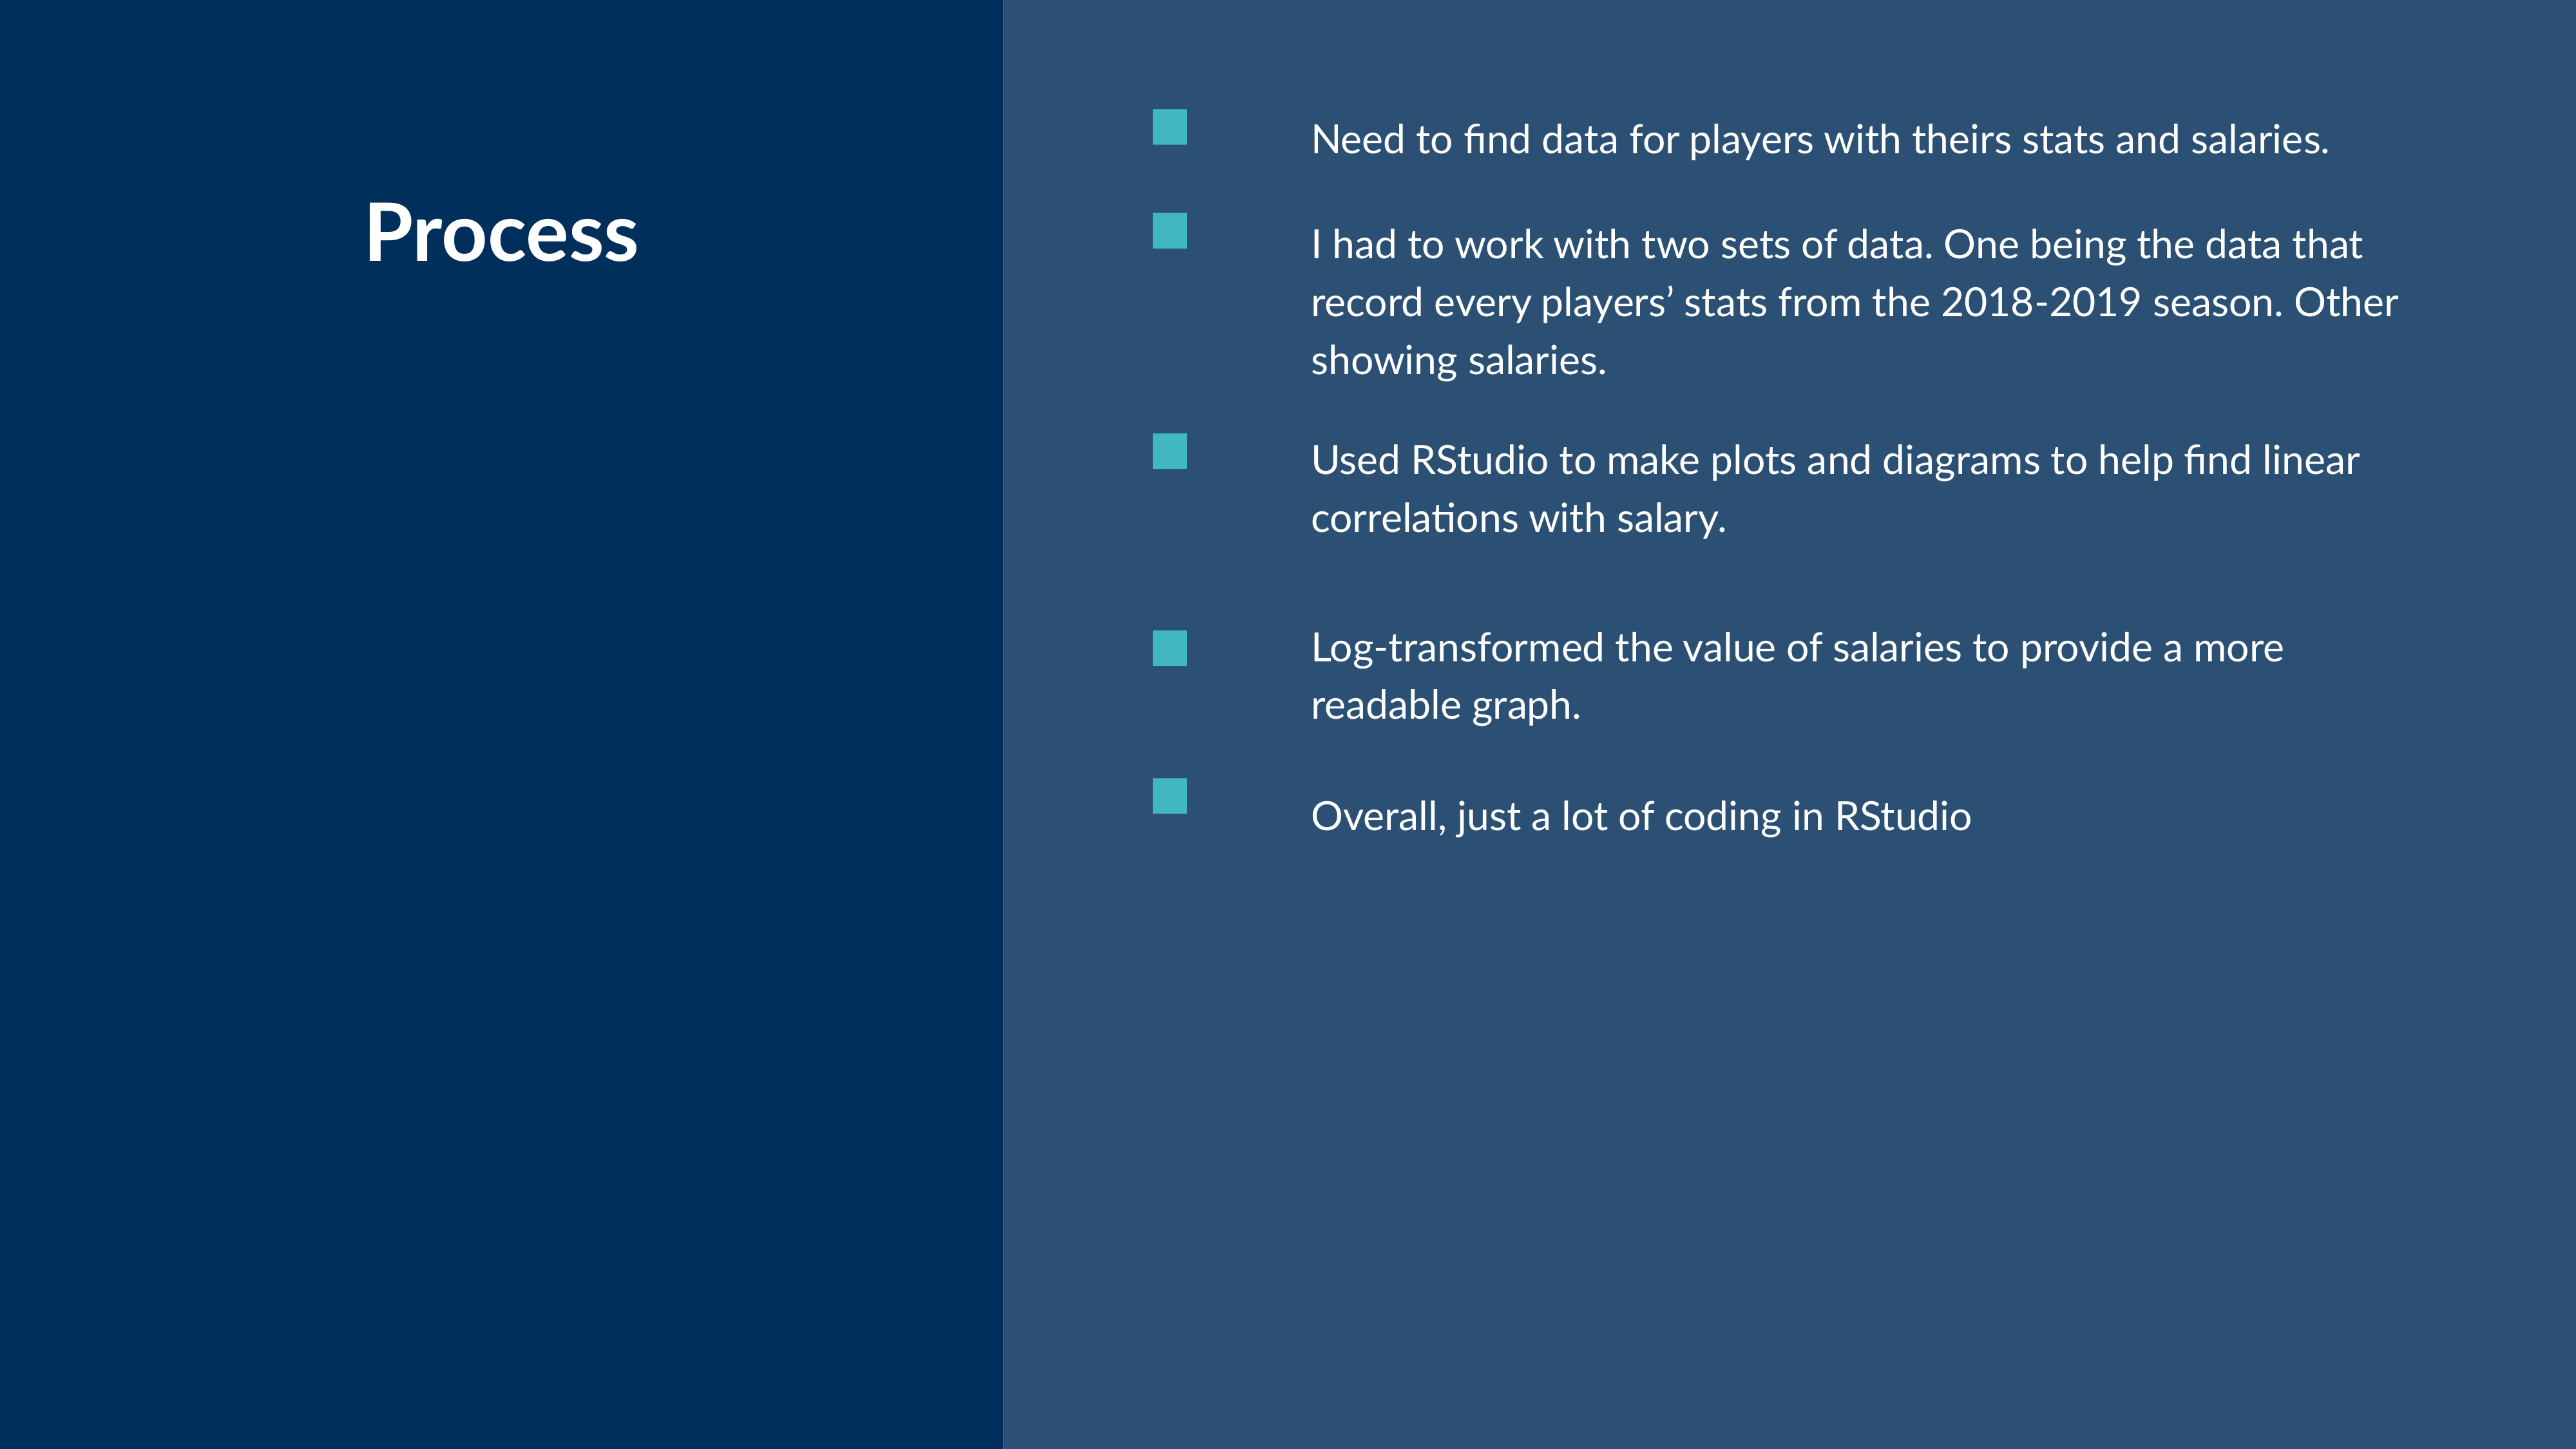

Need to find data for players with theirs stats and salaries.

Process
I had to work with two sets of data. One being the data that record every players’ stats from the 2018-2019 season. Other showing salaries.

Used RStudio to make plots and diagrams to help find linear correlations with salary.

Log-transformed the value of salaries to provide a more readable graph.

Overall, just a lot of coding in RStudio